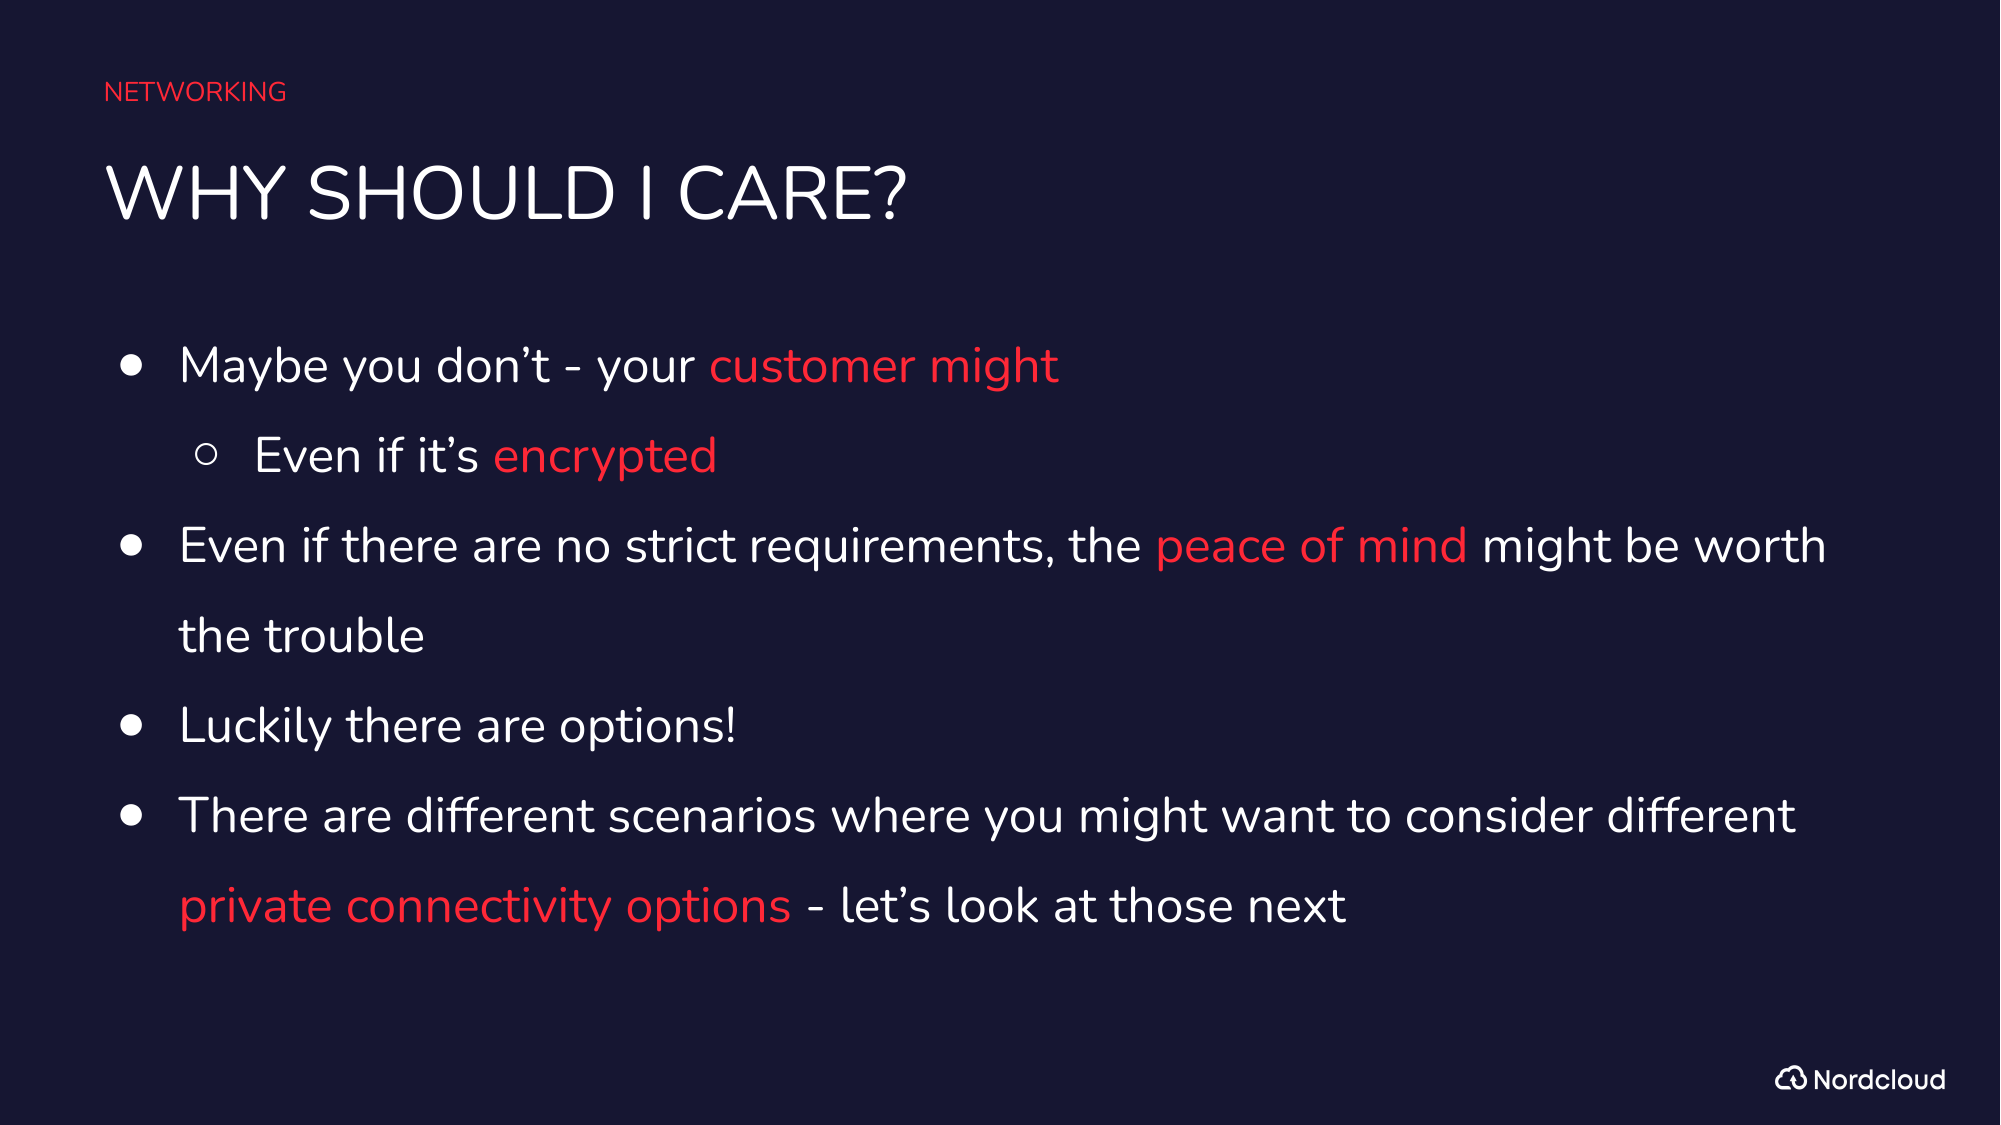

NETWORKING
# WHY SHOULD I CARE?
Maybe you don’t - your customer might
Even if it’s encrypted
Even if there are no strict requirements, the peace of mind might be worth the trouble
Luckily there are options!
There are different scenarios where you might want to consider different private connectivity options - let’s look at those next